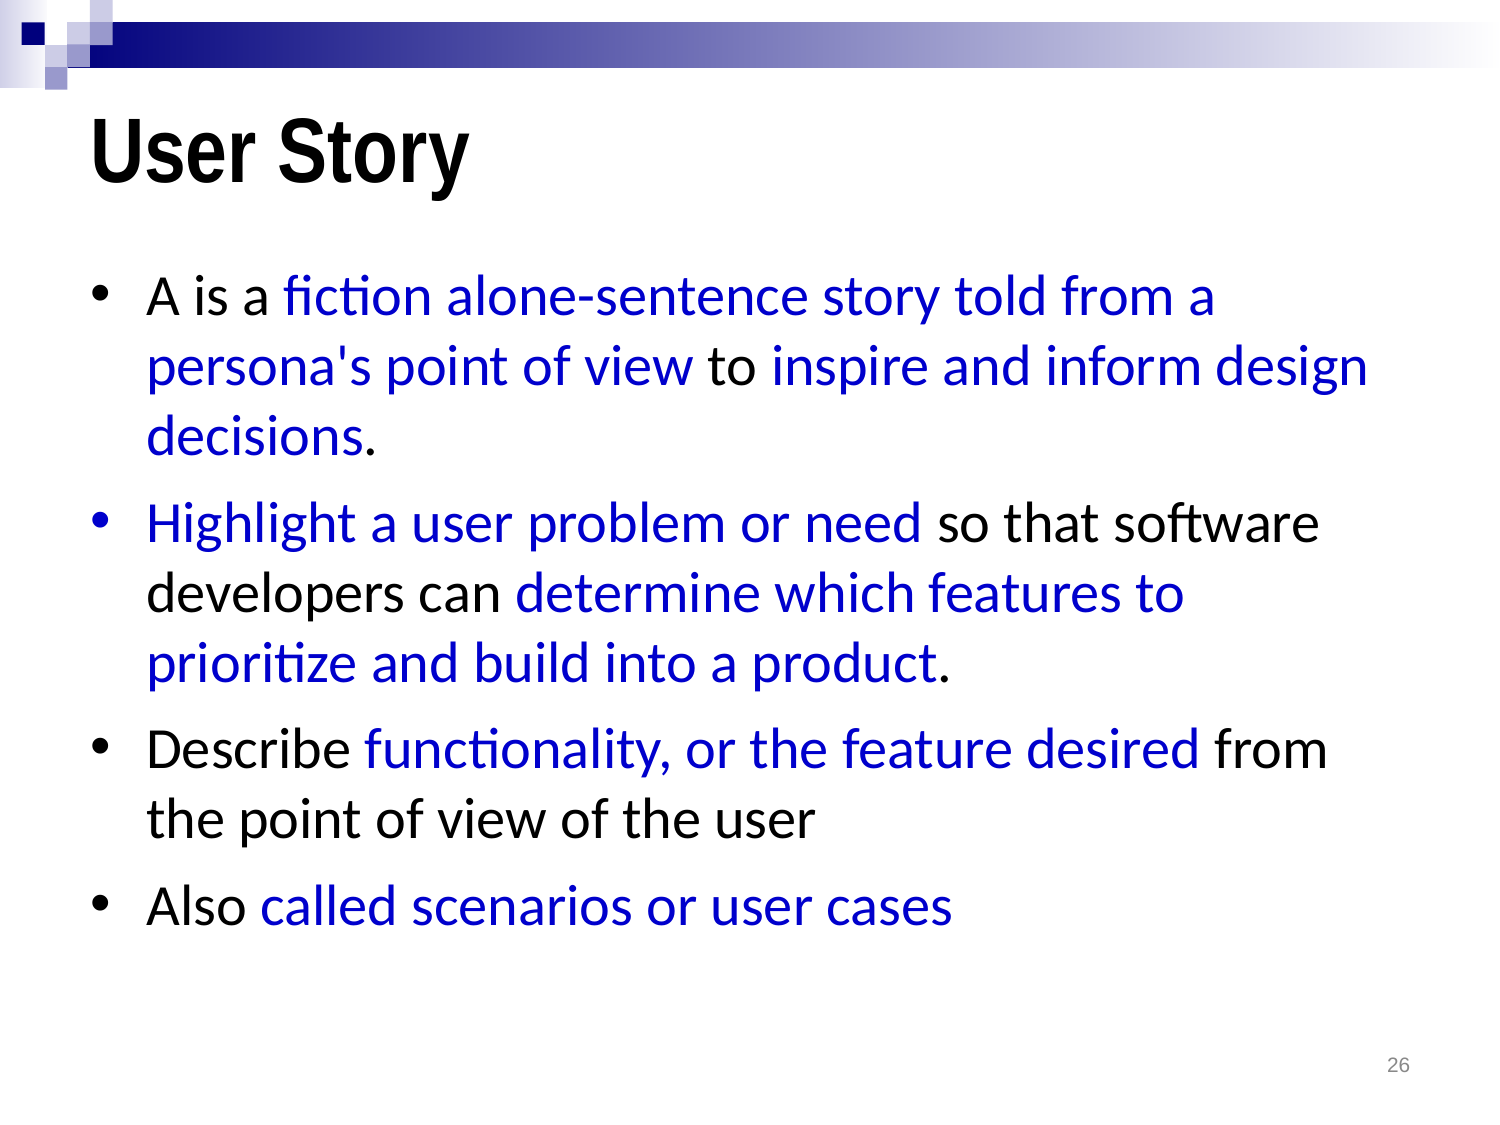

# User Story
A is a fiction alone-sentence story told from a persona's point of view to inspire and inform design decisions.
Highlight a user problem or need so that software developers can determine which features to prioritize and build into a product.
Describe functionality, or the feature desired from the point of view of the user
Also called scenarios or user cases
26